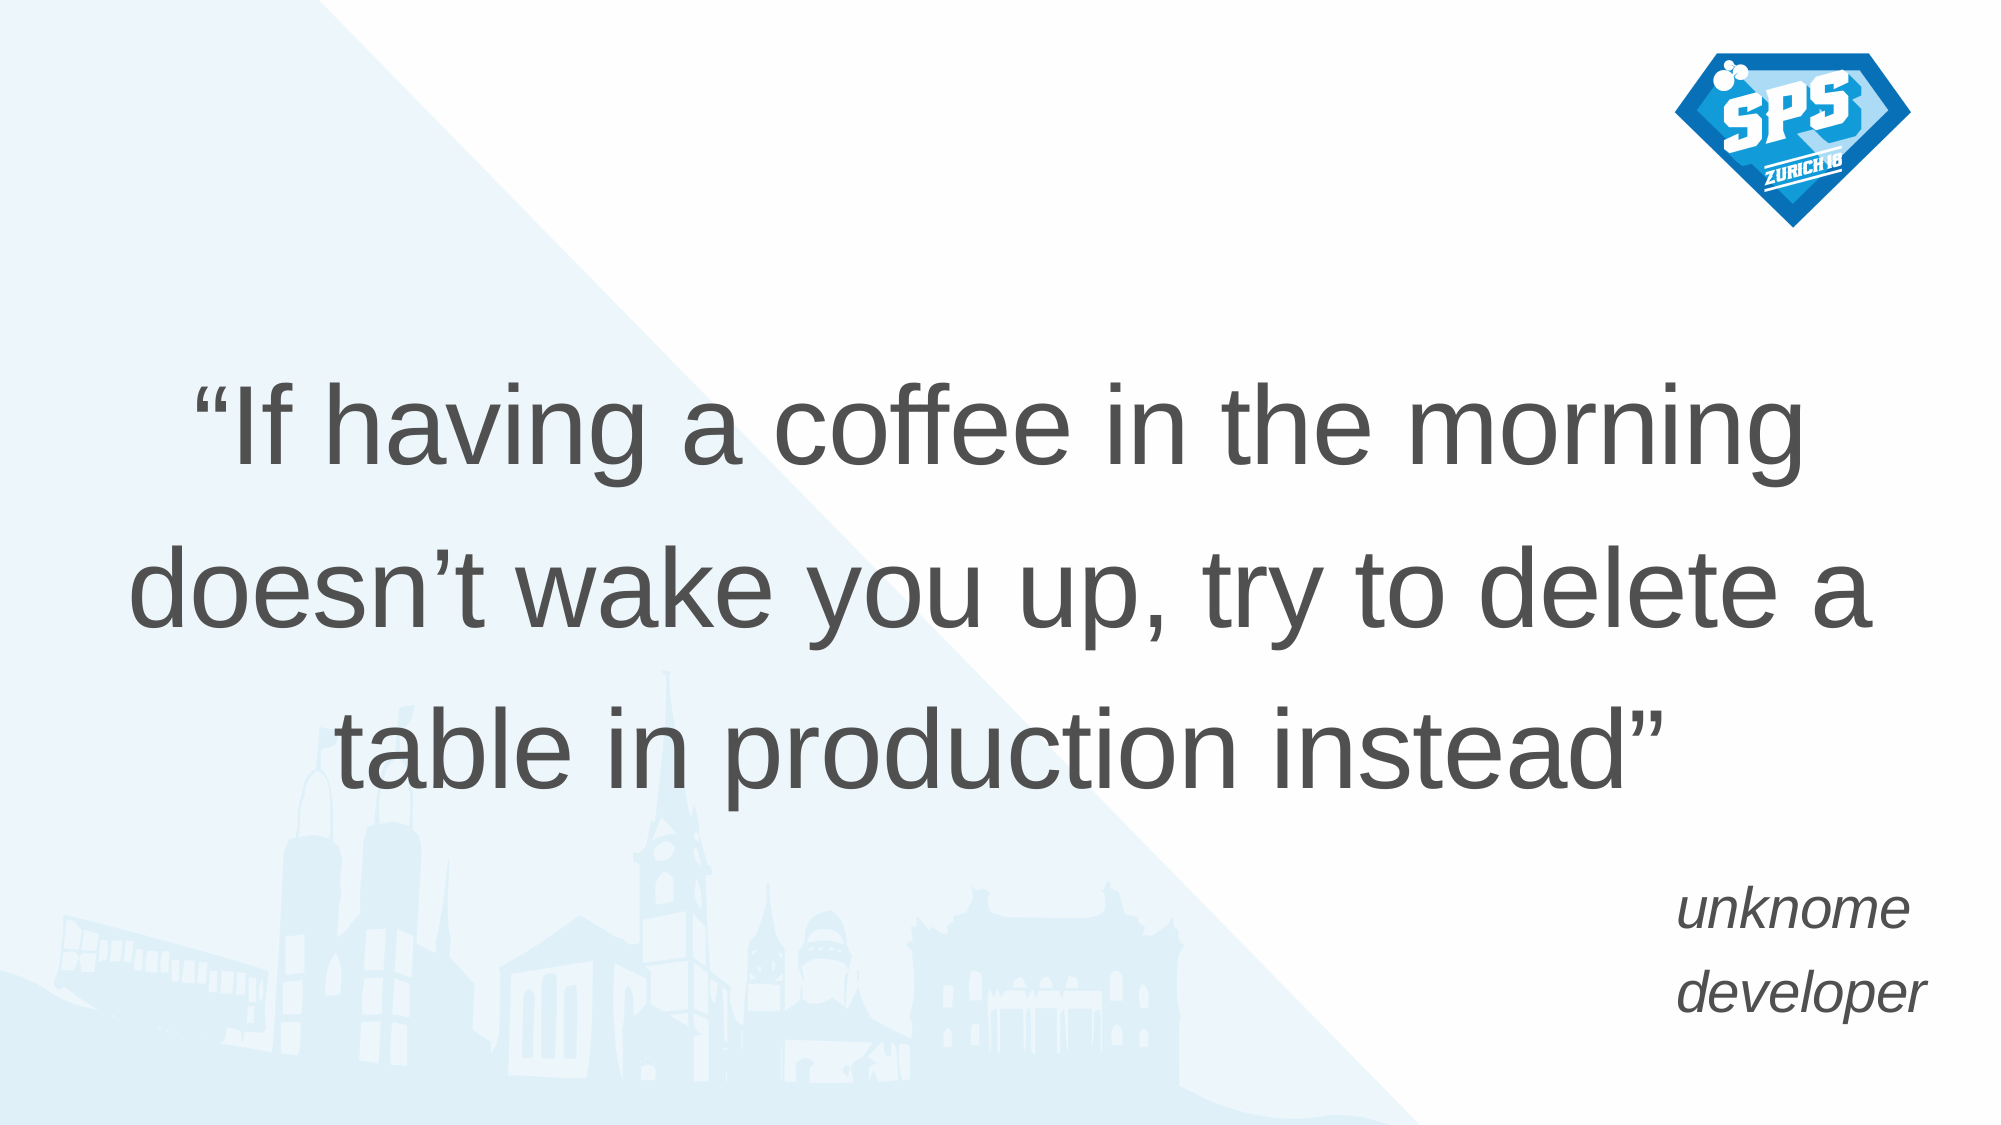

“If having a coffee in the morning doesn’t wake you up, try to delete a table in production instead”
unknome developer